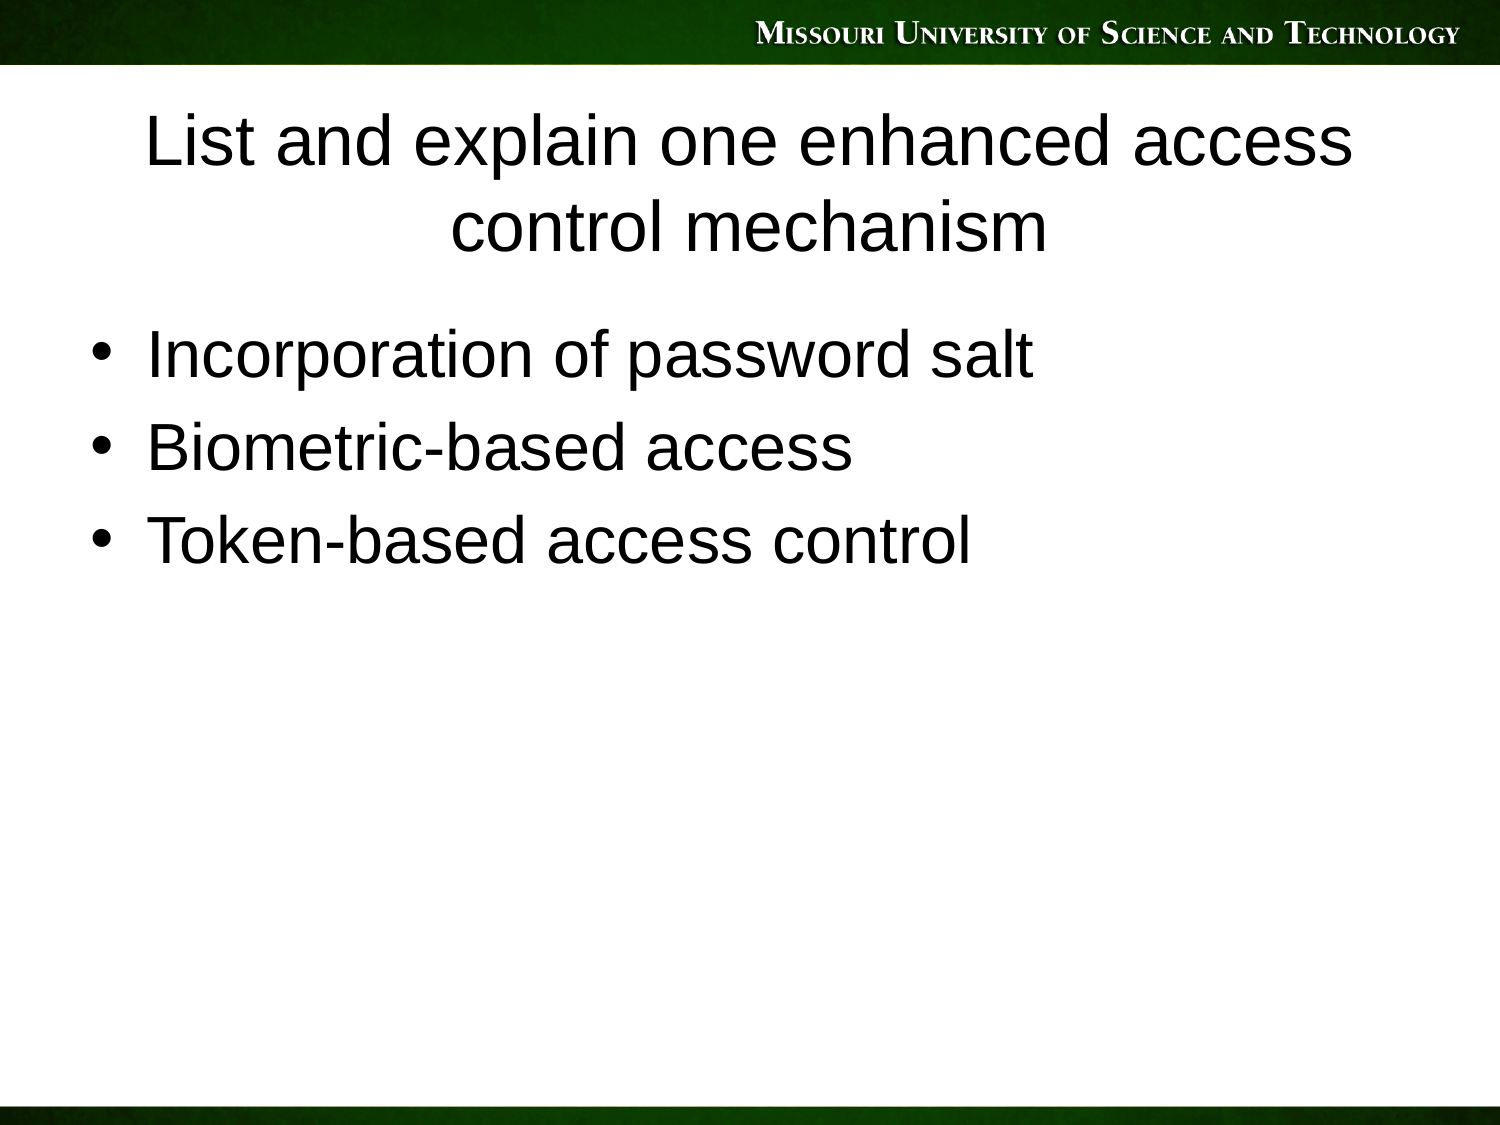

# List and explain one enhanced access control mechanism
Incorporation of password salt
Biometric-based access
Token-based access control